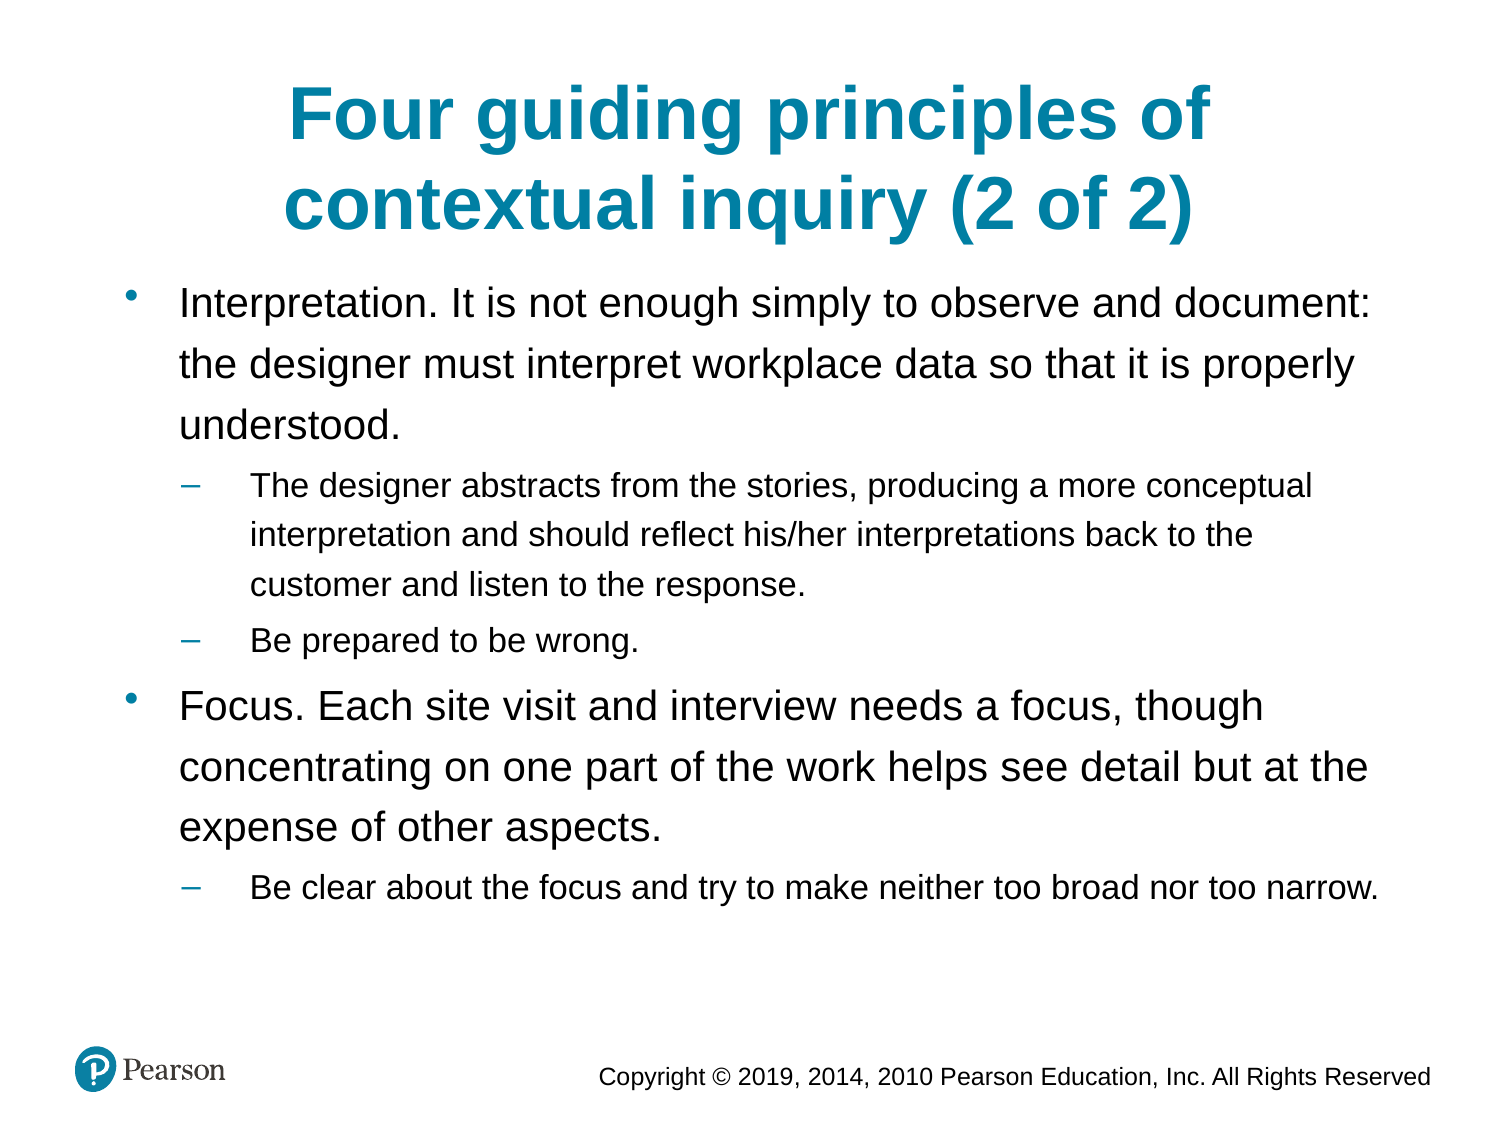

Four guiding principles of contextual inquiry (2 of 2)
Interpretation. It is not enough simply to observe and document: the designer must interpret workplace data so that it is properly understood.
The designer abstracts from the stories, producing a more conceptual interpretation and should reflect his/her interpretations back to the customer and listen to the response.
Be prepared to be wrong.
Focus. Each site visit and interview needs a focus, though concentrating on one part of the work helps see detail but at the expense of other aspects.
Be clear about the focus and try to make neither too broad nor too narrow.